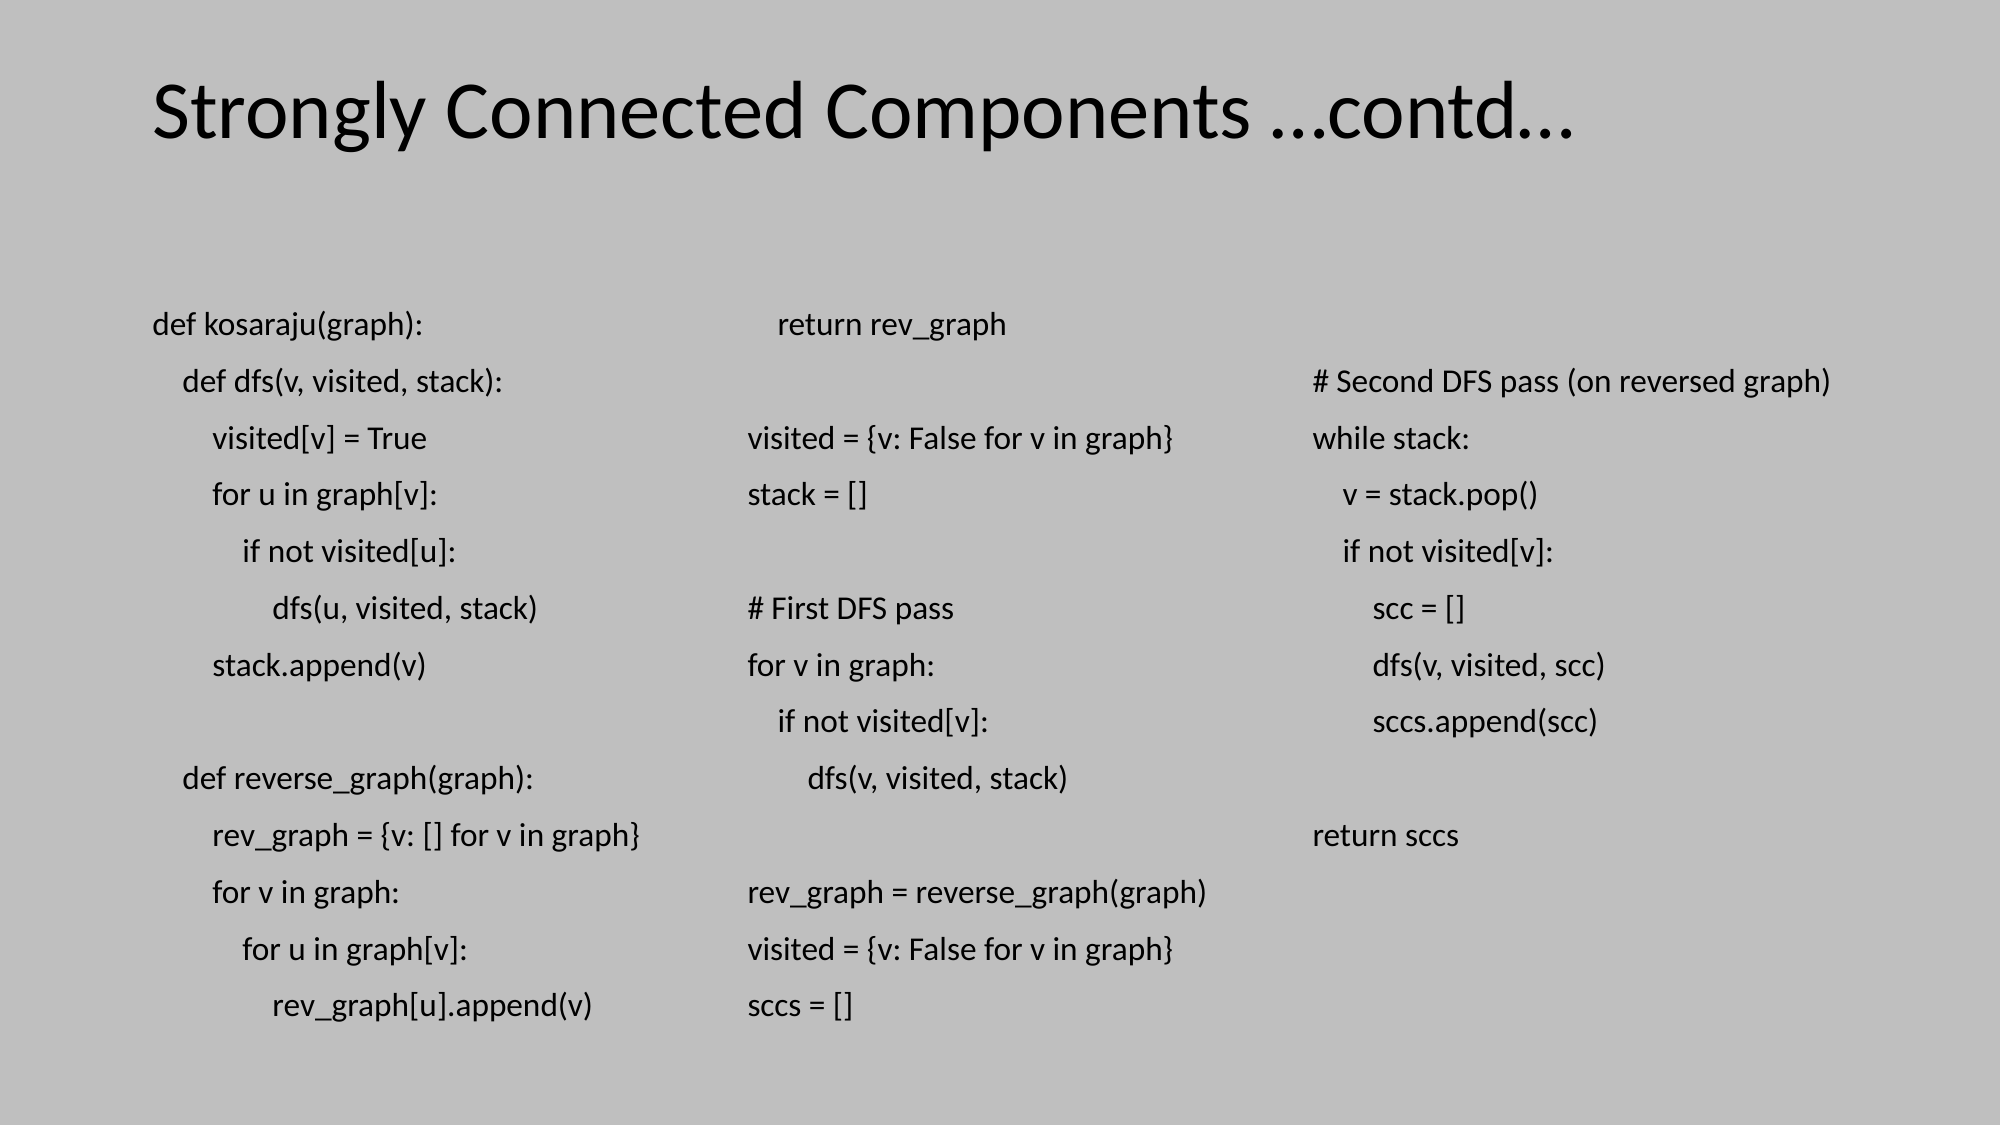

# Strongly Connected Components …contd…
def kosaraju(graph):
    def dfs(v, visited, stack):
        visited[v] = True
        for u in graph[v]:
            if not visited[u]:
                dfs(u, visited, stack)
        stack.append(v)

    def reverse_graph(graph):
        rev_graph = {v: [] for v in graph}
        for v in graph:
            for u in graph[v]:
                rev_graph[u].append(v)
        return rev_graph

    visited = {v: False for v in graph}
    stack = []

    # First DFS pass
    for v in graph:
        if not visited[v]:
            dfs(v, visited, stack)

    rev_graph = reverse_graph(graph)
    visited = {v: False for v in graph}
    sccs = []

    # Second DFS pass (on reversed graph)
    while stack:
        v = stack.pop()
        if not visited[v]:
            scc = []
            dfs(v, visited, scc)
            sccs.append(scc)

    return sccs